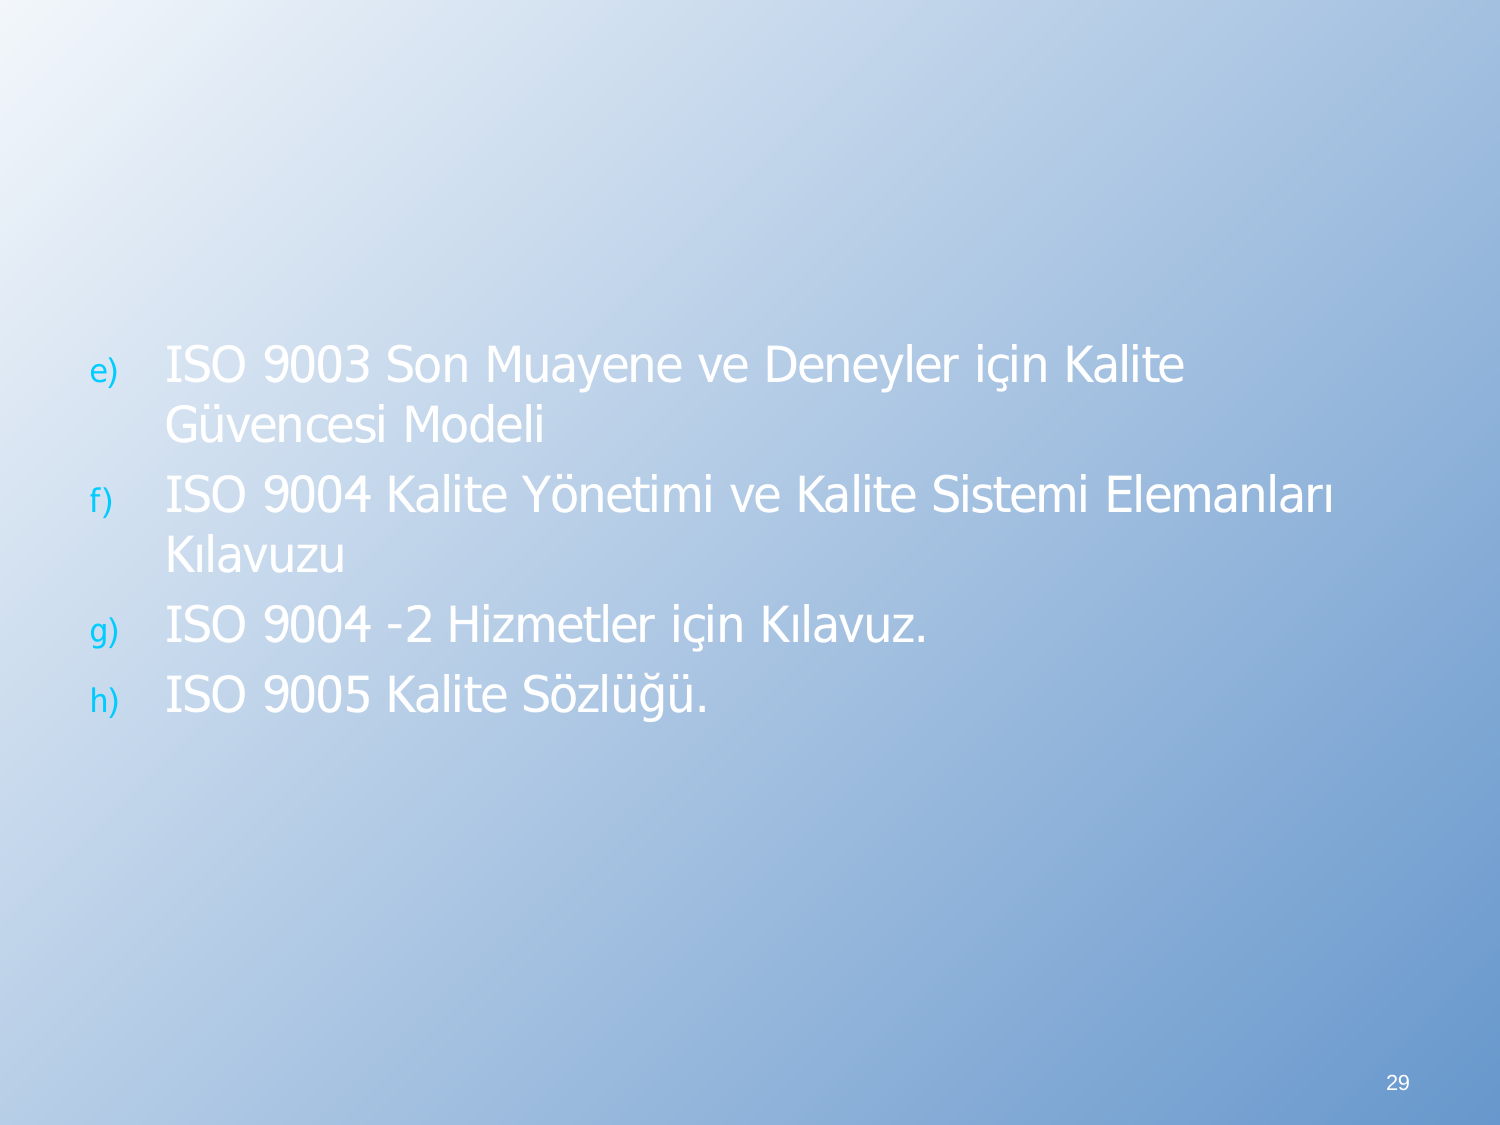

ISO 9003 Son Muayene ve Deneyler için Kalite Güvencesi Modeli
ISO 9004 Kalite Yönetimi ve Kalite Sistemi Elemanları Kılavuzu
ISO 9004 -2 Hizmetler için Kılavuz.
ISO 9005 Kalite Sözlüğü.

29